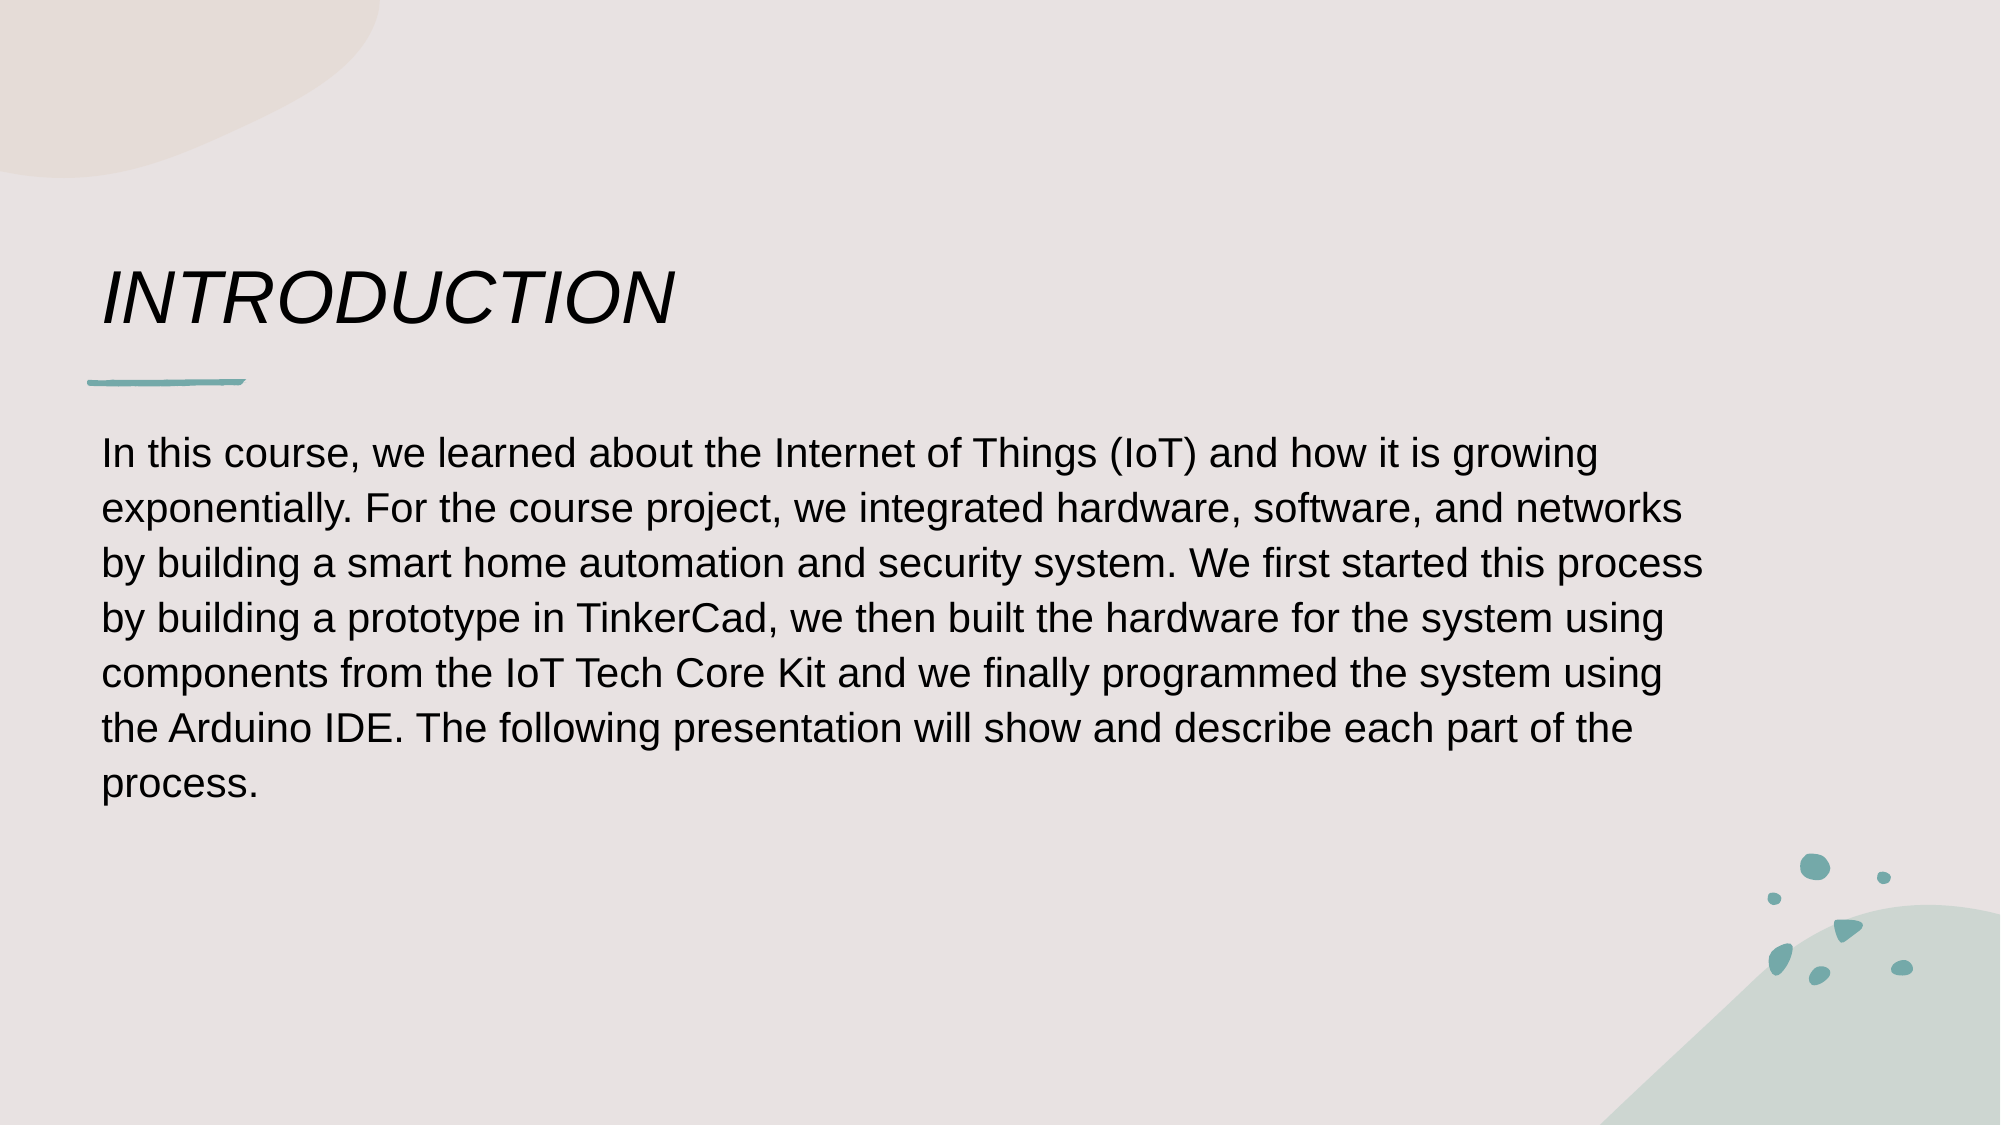

# INTRODUCTION
In this course, we learned about the Internet of Things (IoT) and how it is growing exponentially. For the course project, we integrated hardware, software, and networks by building a smart home automation and security system. We first started this process by building a prototype in TinkerCad, we then built the hardware for the system using components from the IoT Tech Core Kit and we finally programmed the system using the Arduino IDE. The following presentation will show and describe each part of the process.